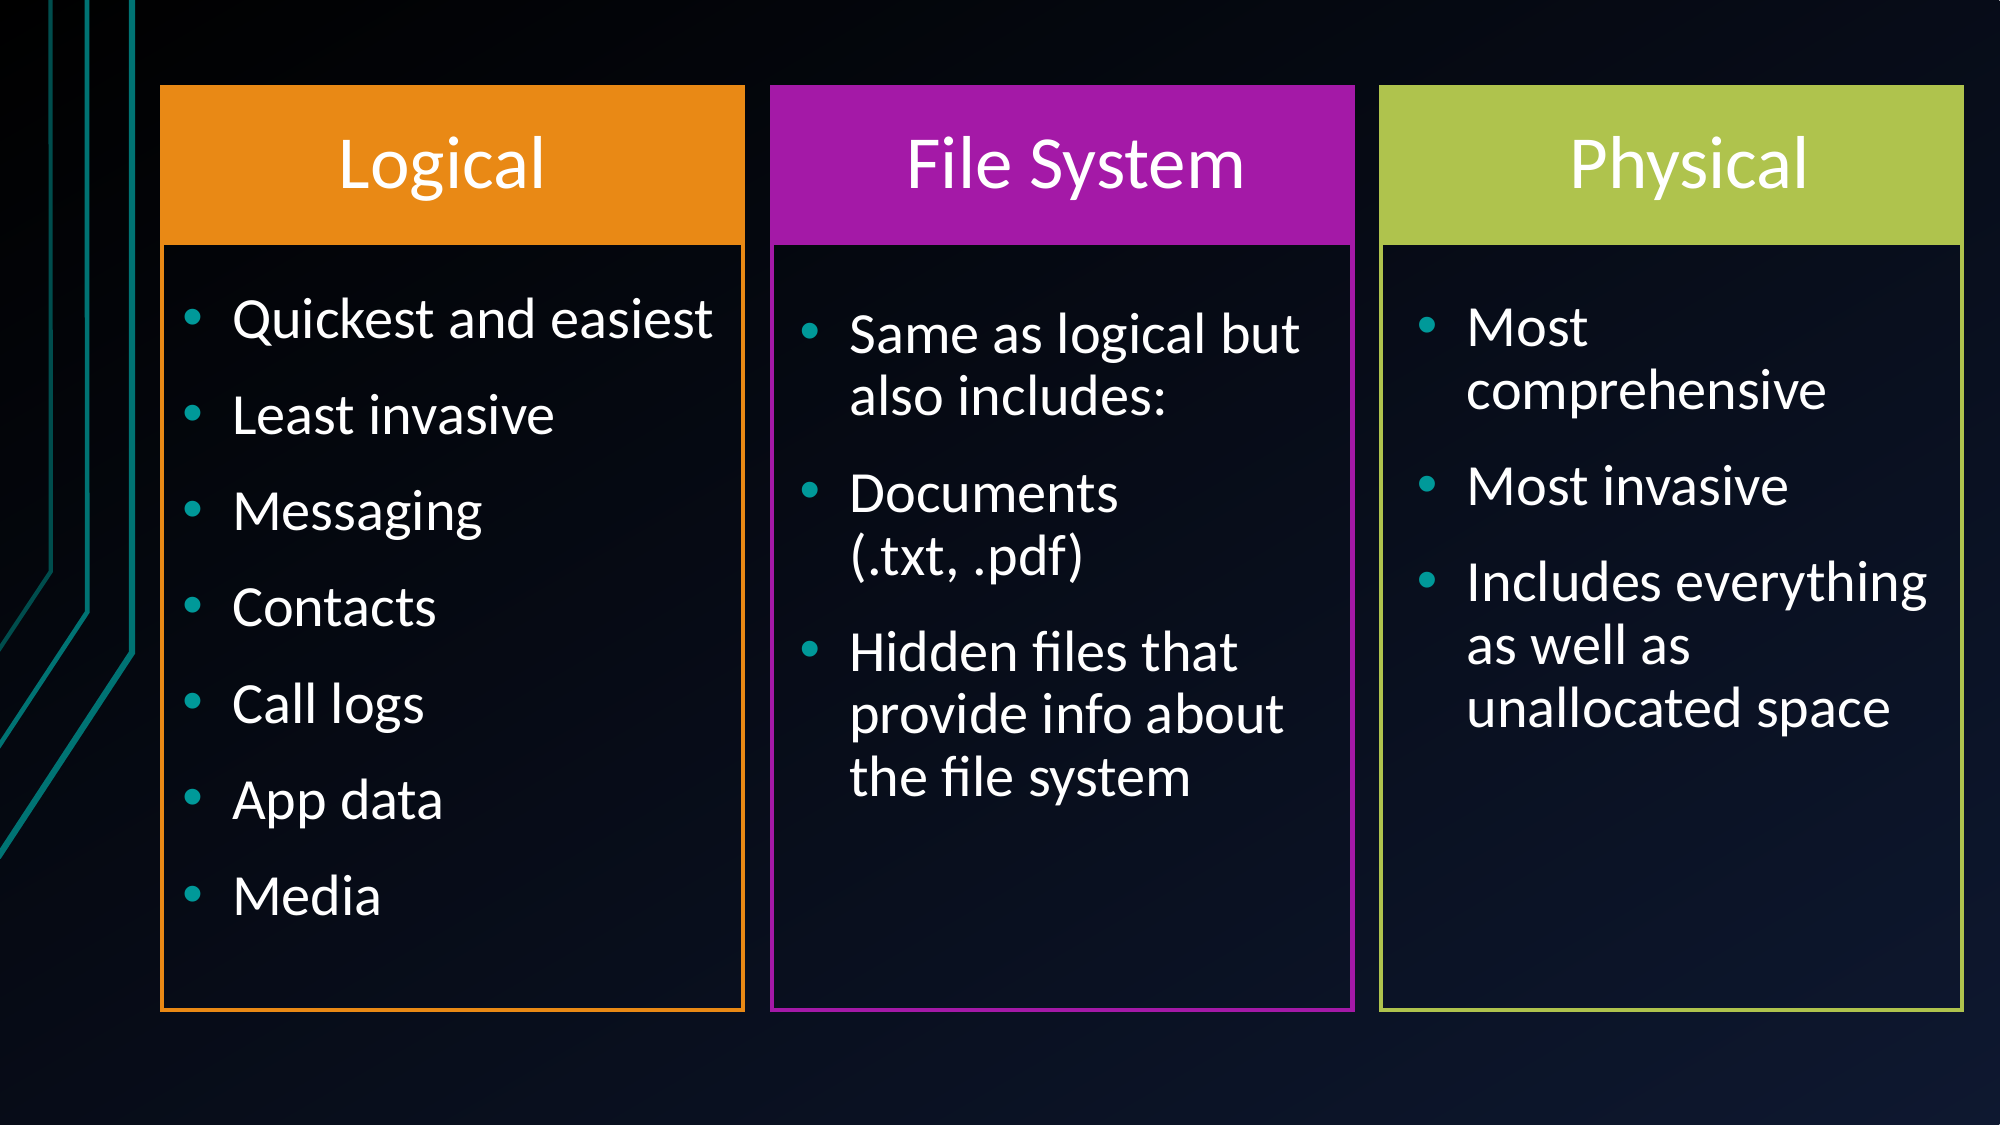

File System
# Logical

Physical
Quickest and easiest
Least invasive
Messaging
Contacts
Call logs
App data
Media
Most comprehensive
Most invasive
Includes everything as well as unallocated space
Same as logical but also includes:
Documents (.txt, .pdf)
Hidden files that provide info about the file system